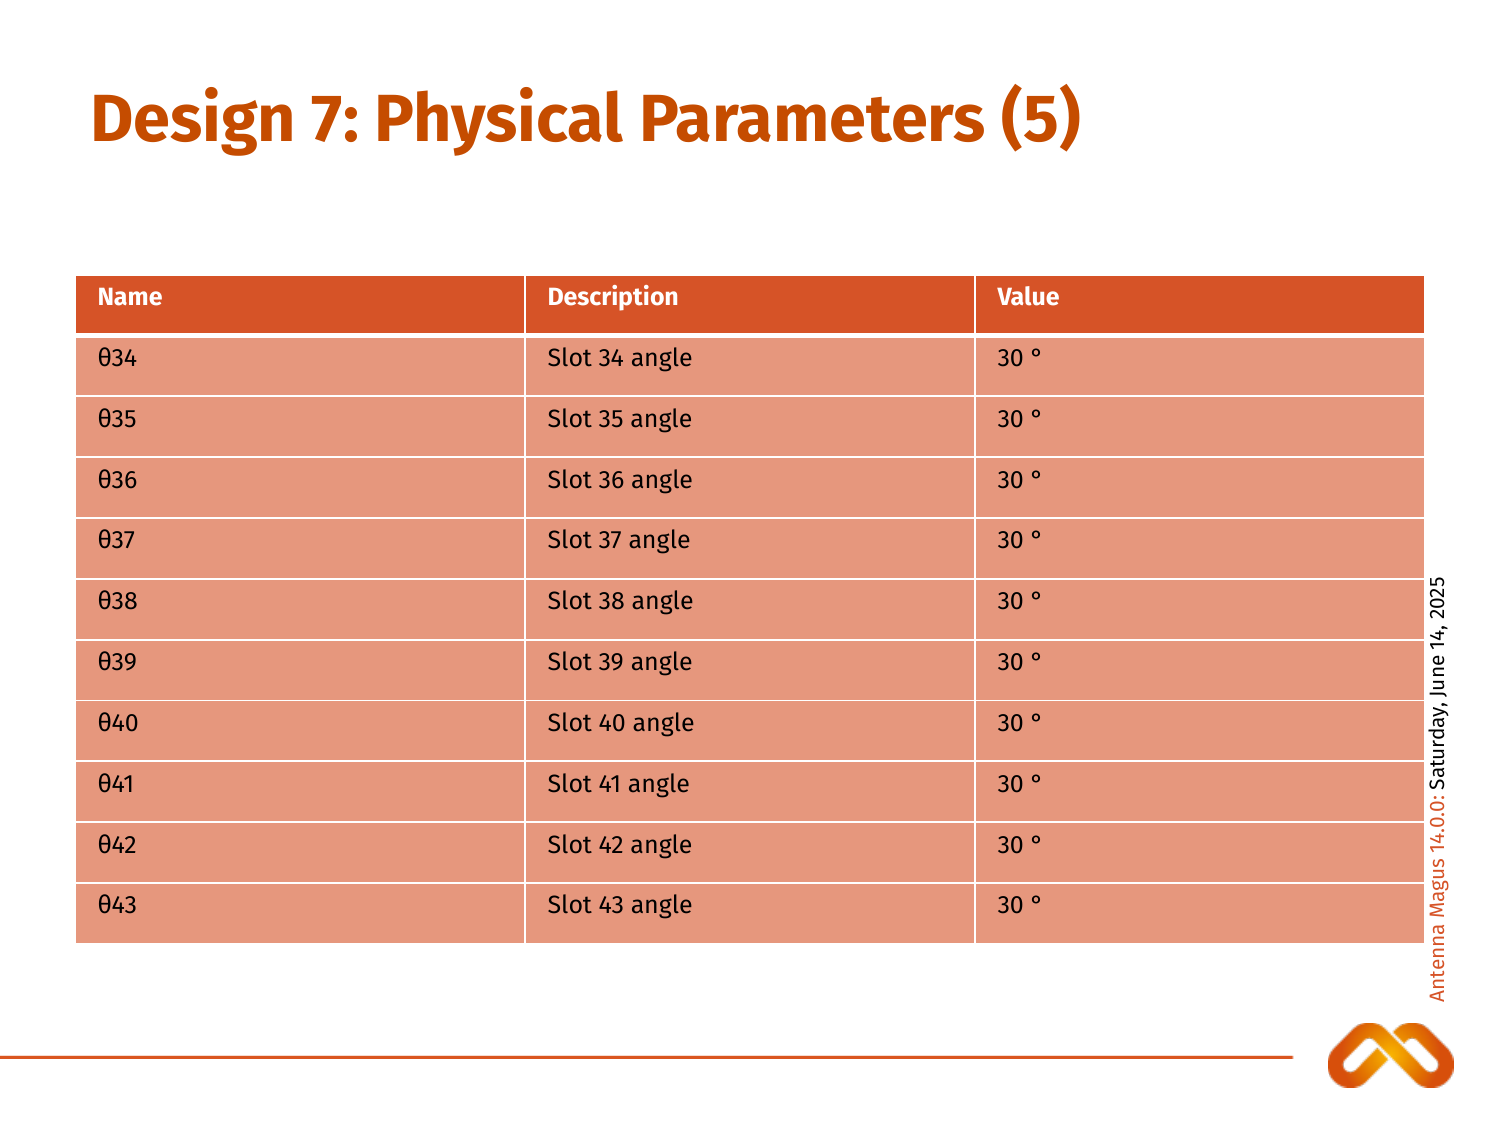

# Design 7: Physical Parameters (5)

| Name | Description | Value |
| --- | --- | --- |
| θ34 | Slot 34 angle | 30 ° |
| θ35 | Slot 35 angle | 30 ° |
| θ36 | Slot 36 angle | 30 ° |
| θ37 | Slot 37 angle | 30 ° |
| θ38 | Slot 38 angle | 30 ° |
| θ39 | Slot 39 angle | 30 ° |
| θ40 | Slot 40 angle | 30 ° |
| θ41 | Slot 41 angle | 30 ° |
| θ42 | Slot 42 angle | 30 ° |
| θ43 | Slot 43 angle | 30 ° |